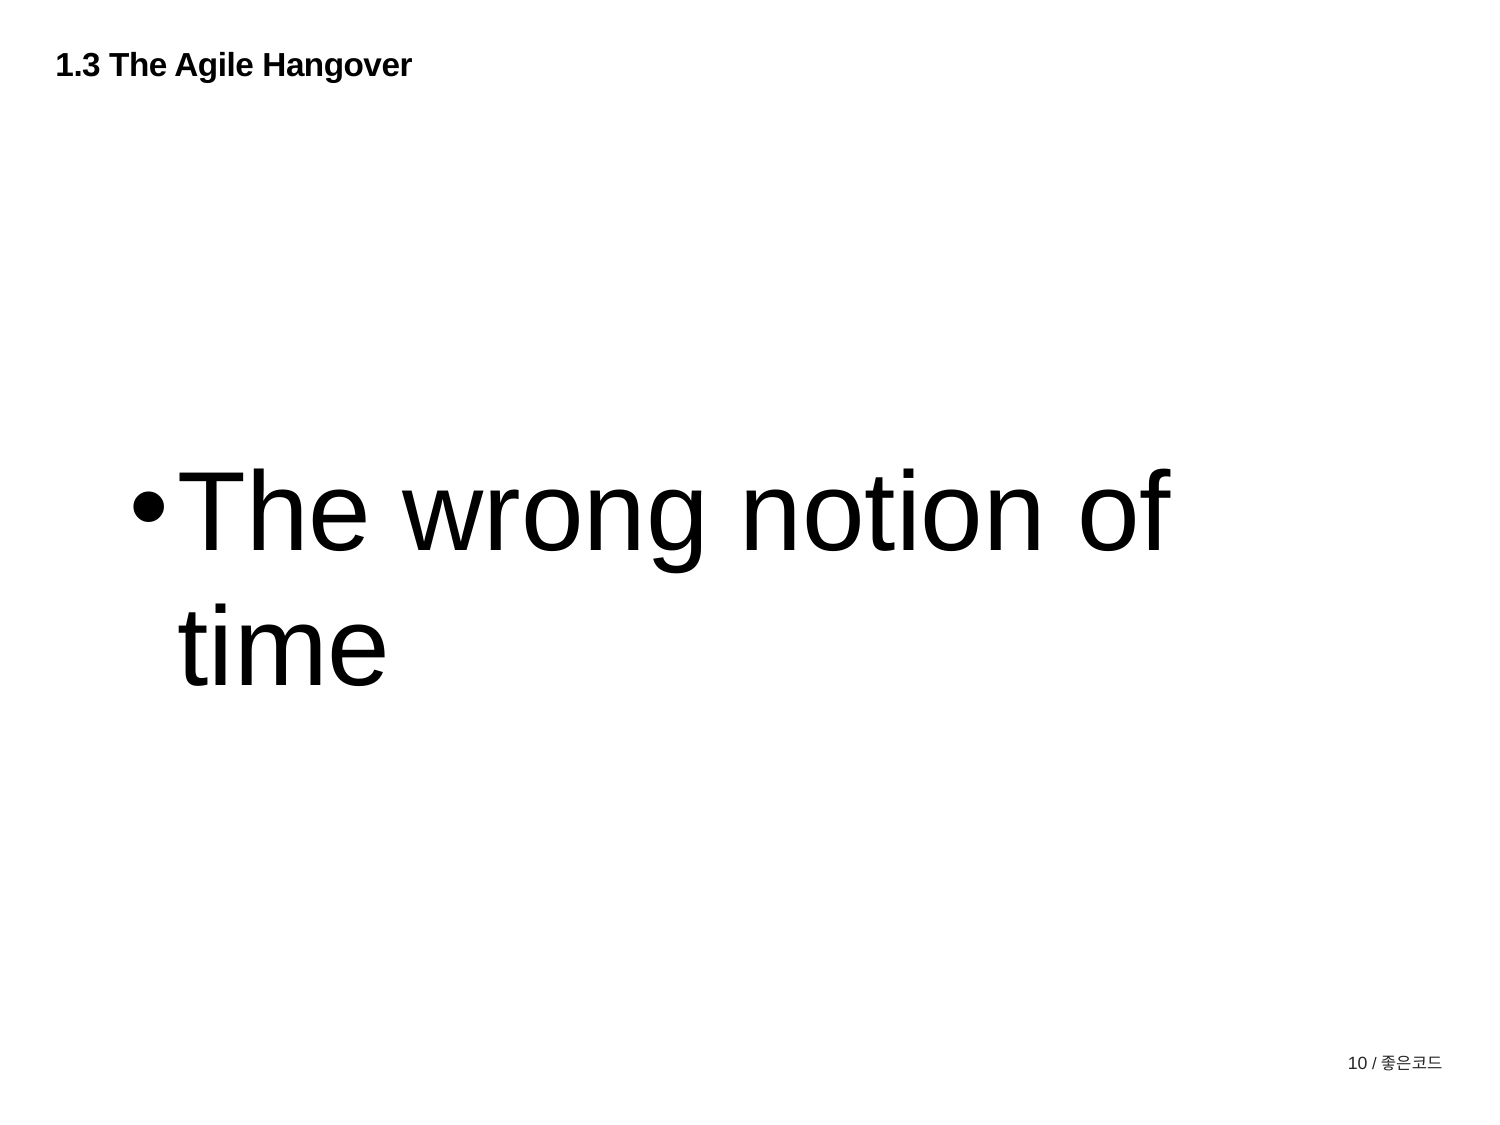

1.3 The Agile Hangover
# The wrong notion of time